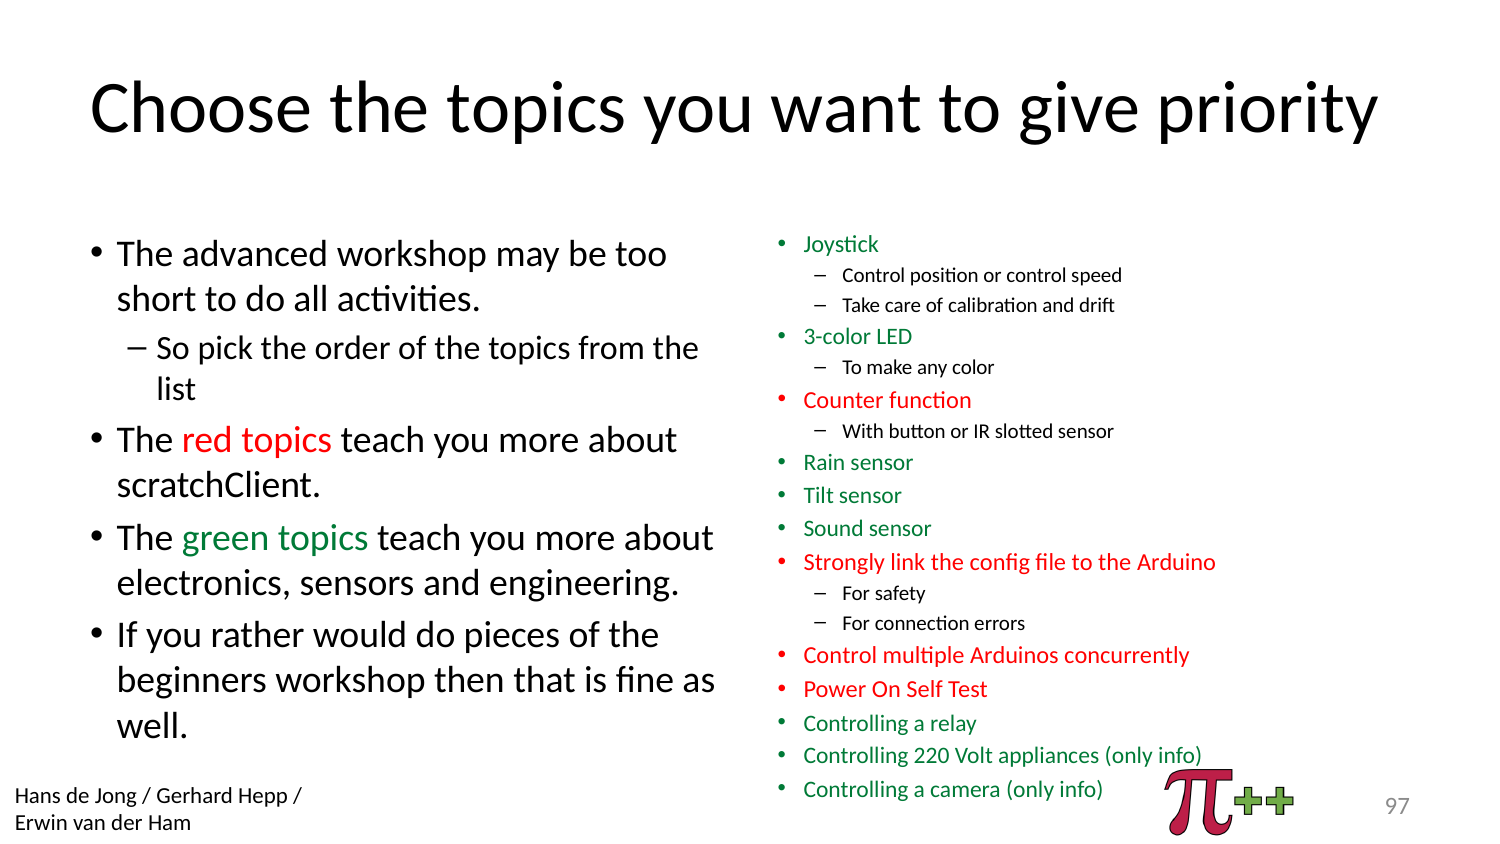

# Choose the topics you want to give priority
Joystick
Control position or control speed
Take care of calibration and drift
3-color LED
To make any color
Counter function
With button or IR slotted sensor
Rain sensor
Tilt sensor
Sound sensor
Strongly link the config file to the Arduino
For safety
For connection errors
Control multiple Arduinos concurrently
Power On Self Test
Controlling a relay
Controlling 220 Volt appliances (only info)
Controlling a camera (only info)
The advanced workshop may be too short to do all activities.
So pick the order of the topics from the list
The red topics teach you more about scratchClient.
The green topics teach you more about electronics, sensors and engineering.
If you rather would do pieces of the beginners workshop then that is fine as well.
97